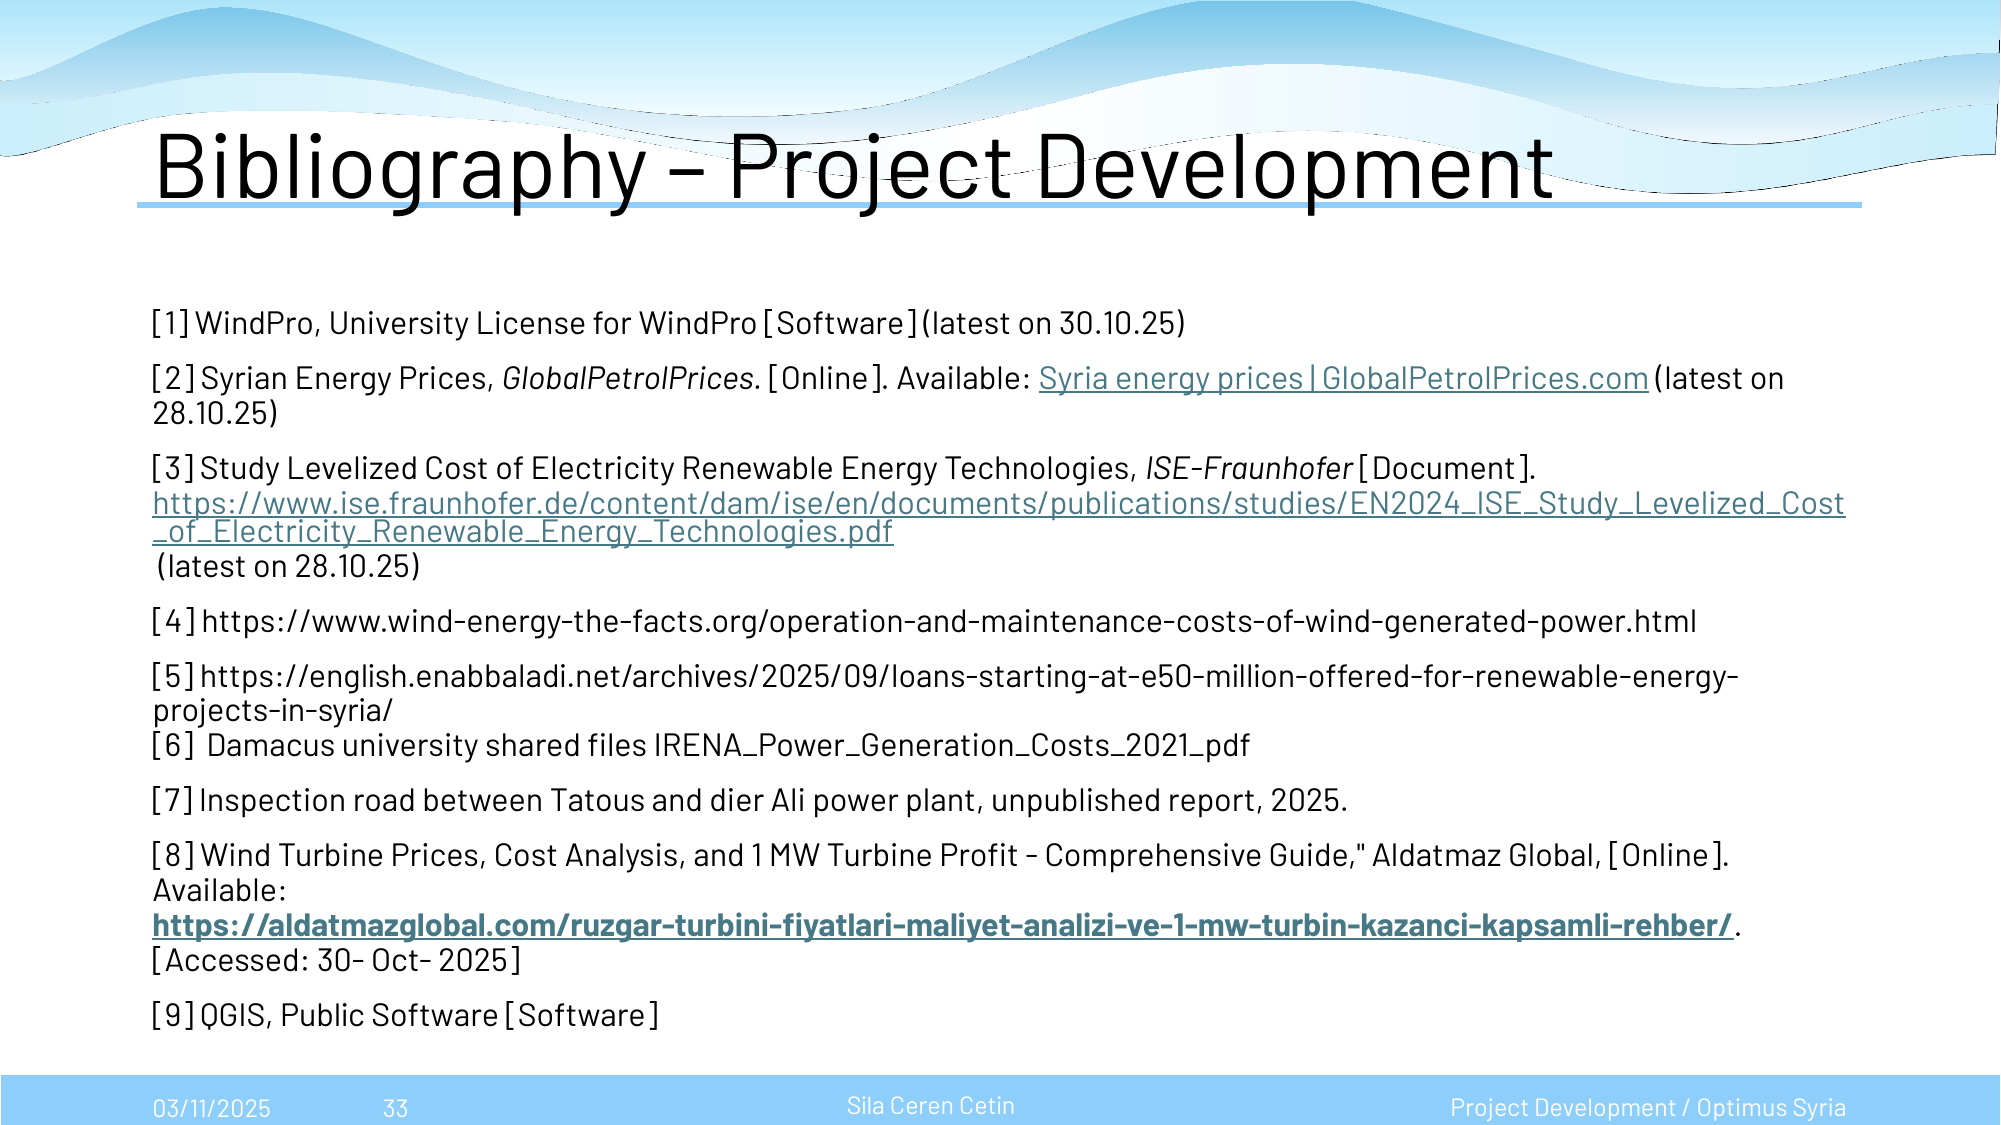

# Bibliography – Project Development
[1] WindPro, University License for WindPro [Software] (latest on 30.10.25)
[2] Syrian Energy Prices, GlobalPetrolPrices. [Online]. Available: Syria energy prices | GlobalPetrolPrices.com (latest on 28.10.25)
[3] Study Levelized Cost of Electricity Renewable Energy Technologies, ISE-Fraunhofer [Document].  https://www.ise.fraunhofer.de/content/dam/ise/en/documents/publications/studies/EN2024_ISE_Study_Levelized_Cost_of_Electricity_Renewable_Energy_Technologies.pdf (latest on 28.10.25)
[4] https://www.wind-energy-the-facts.org/operation-and-maintenance-costs-of-wind-generated-power.html
[5] https://english.enabbaladi.net/archives/2025/09/loans-starting-at-e50-million-offered-for-renewable-energy-projects-in-syria/
[6]  Damacus university shared files IRENA_Power_Generation_Costs_2021_pdf
[7] Inspection road between Tatous and dier Ali power plant, unpublished report, 2025.
[8] Wind Turbine Prices, Cost Analysis, and 1 MW Turbine Profit - Comprehensive Guide," Aldatmaz Global, [Online]. Available: https://aldatmazglobal.com/ruzgar-turbini-fiyatlari-maliyet-analizi-ve-1-mw-turbin-kazanci-kapsamli-rehber/. [Accessed: 30- Oct- 2025]
[9] QGIS, Public Software [Software]

Sila Ceren Cetin
Project Development / Optimus Syria
03/11/2025
33